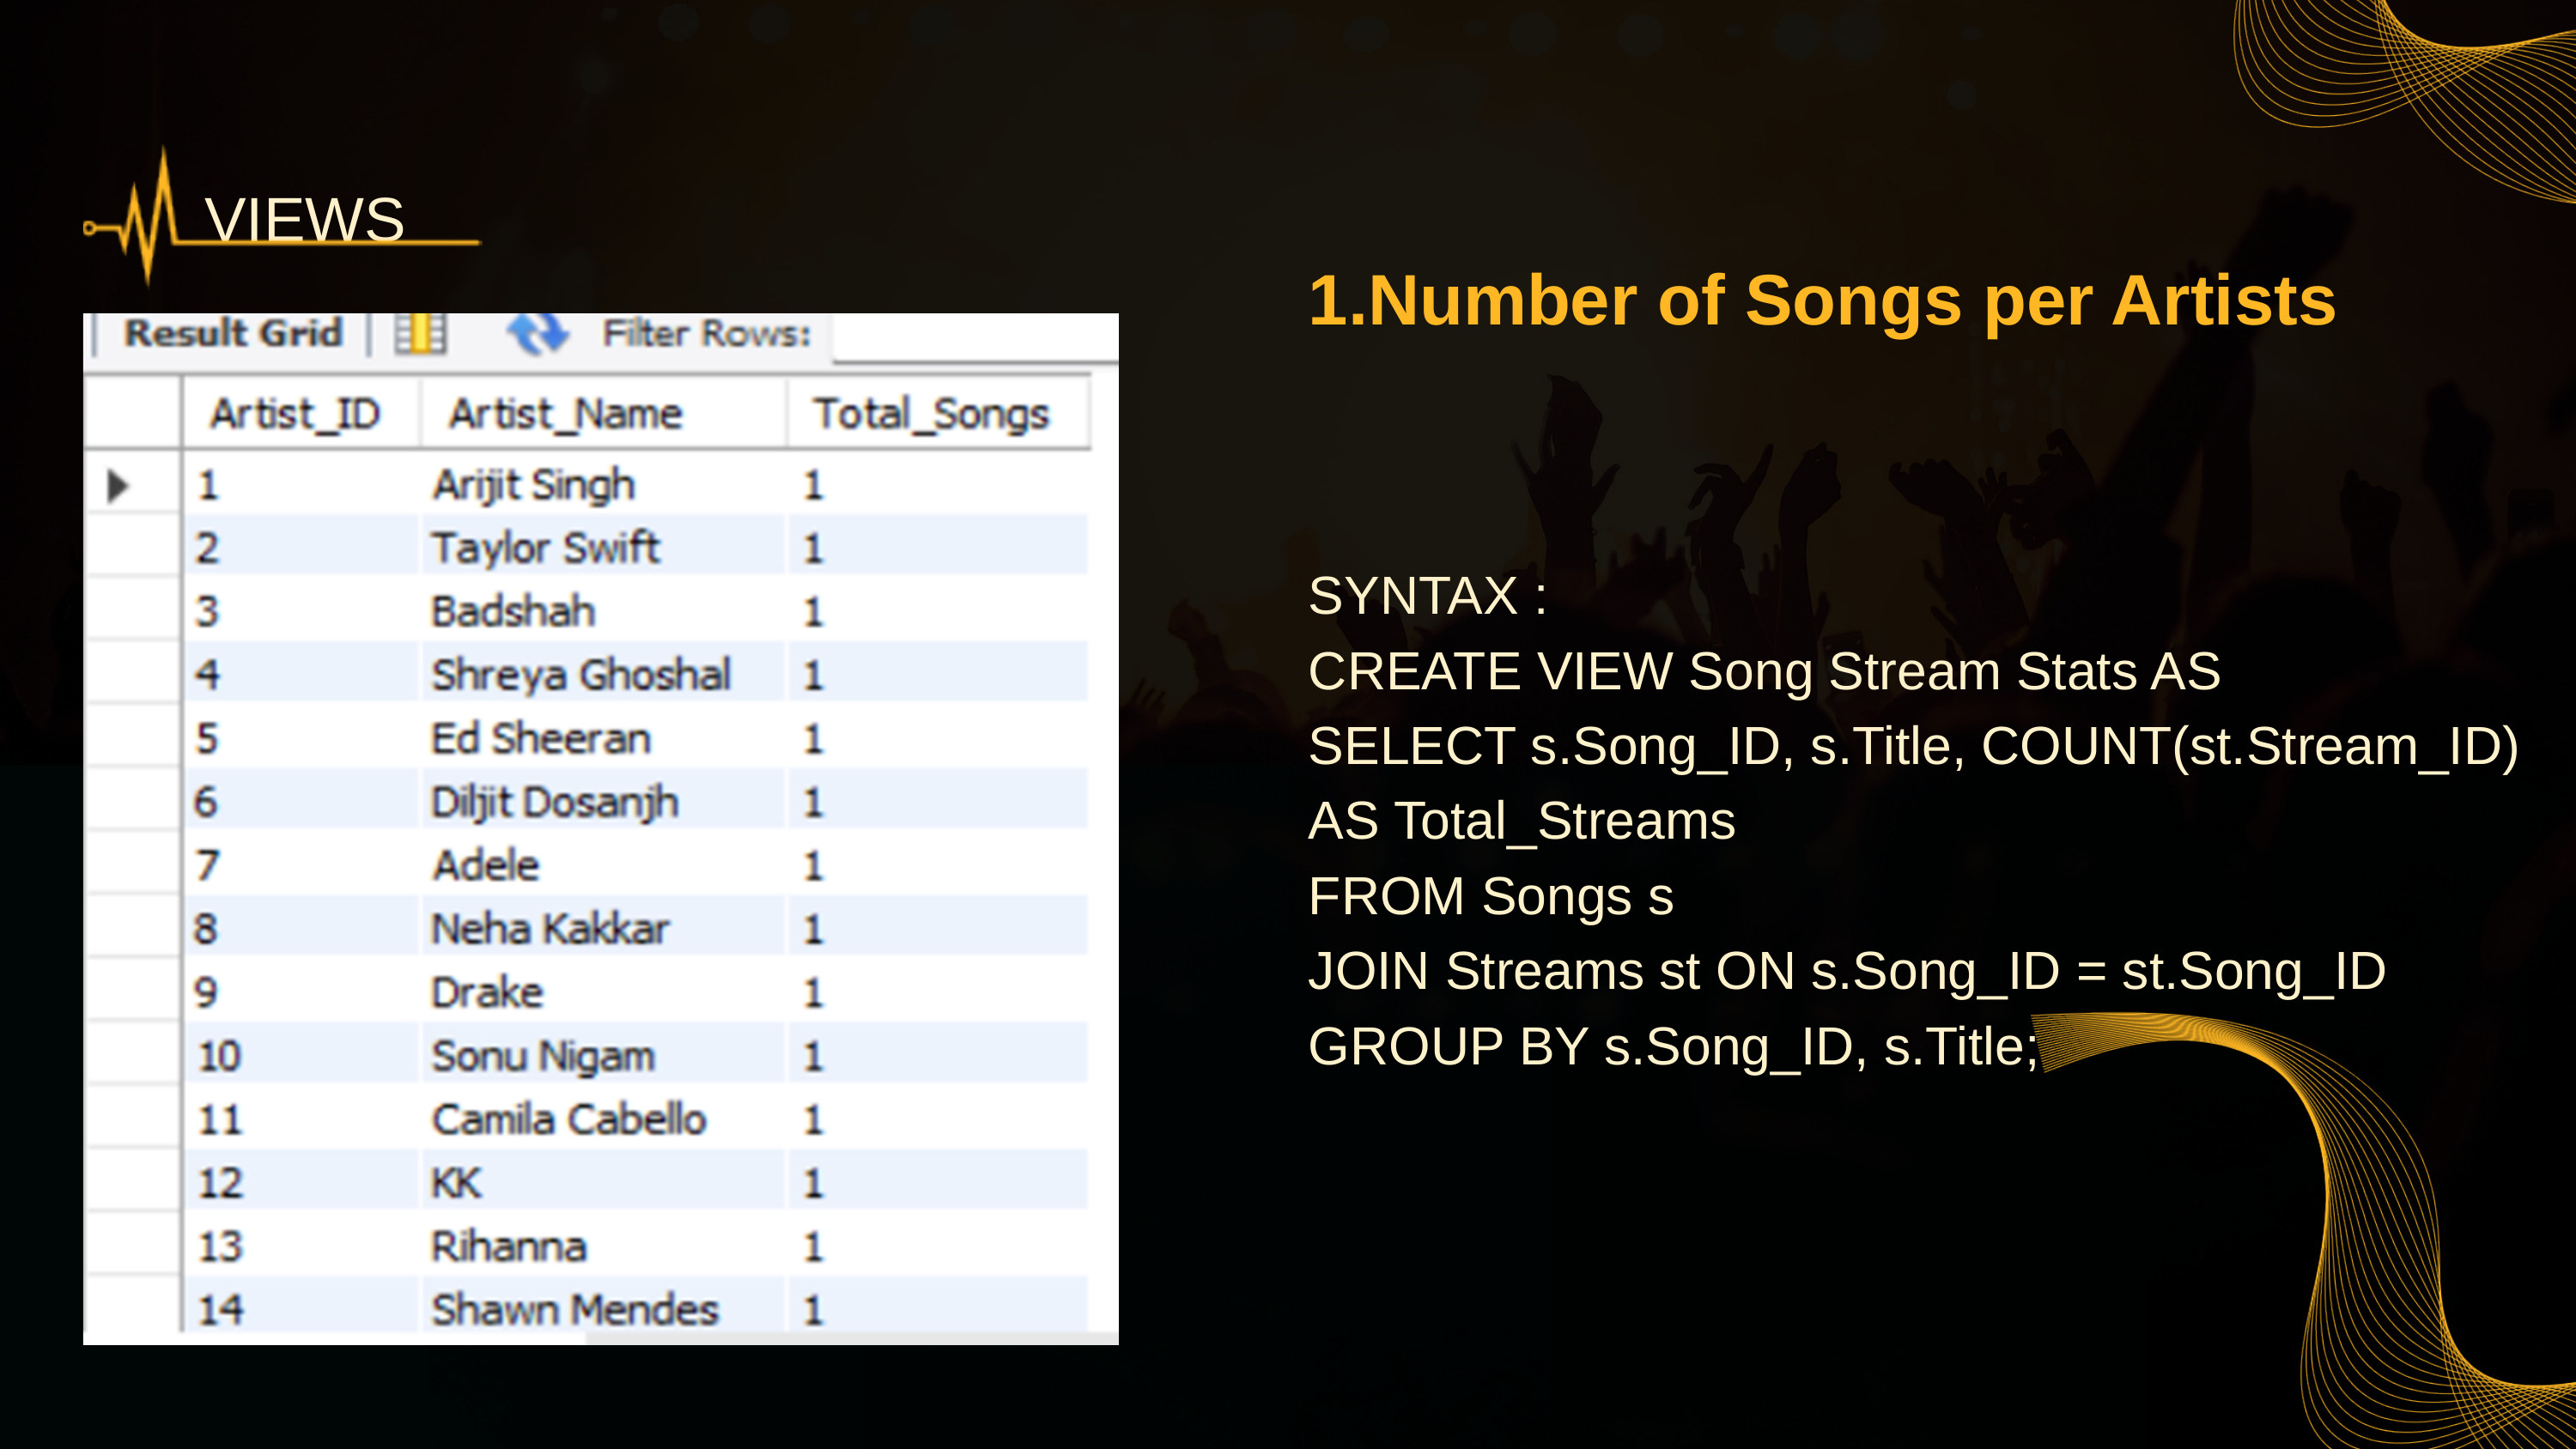

VIEWS
1.Number of Songs per Artists

SYNTAX :
CREATE VIEW Song Stream Stats AS
SELECT s.Song_ID, s.Title, COUNT(st.Stream_ID) AS Total_Streams
FROM Songs s
JOIN Streams st ON s.Song_ID = st.Song_ID
GROUP BY s.Song_ID, s.Title;